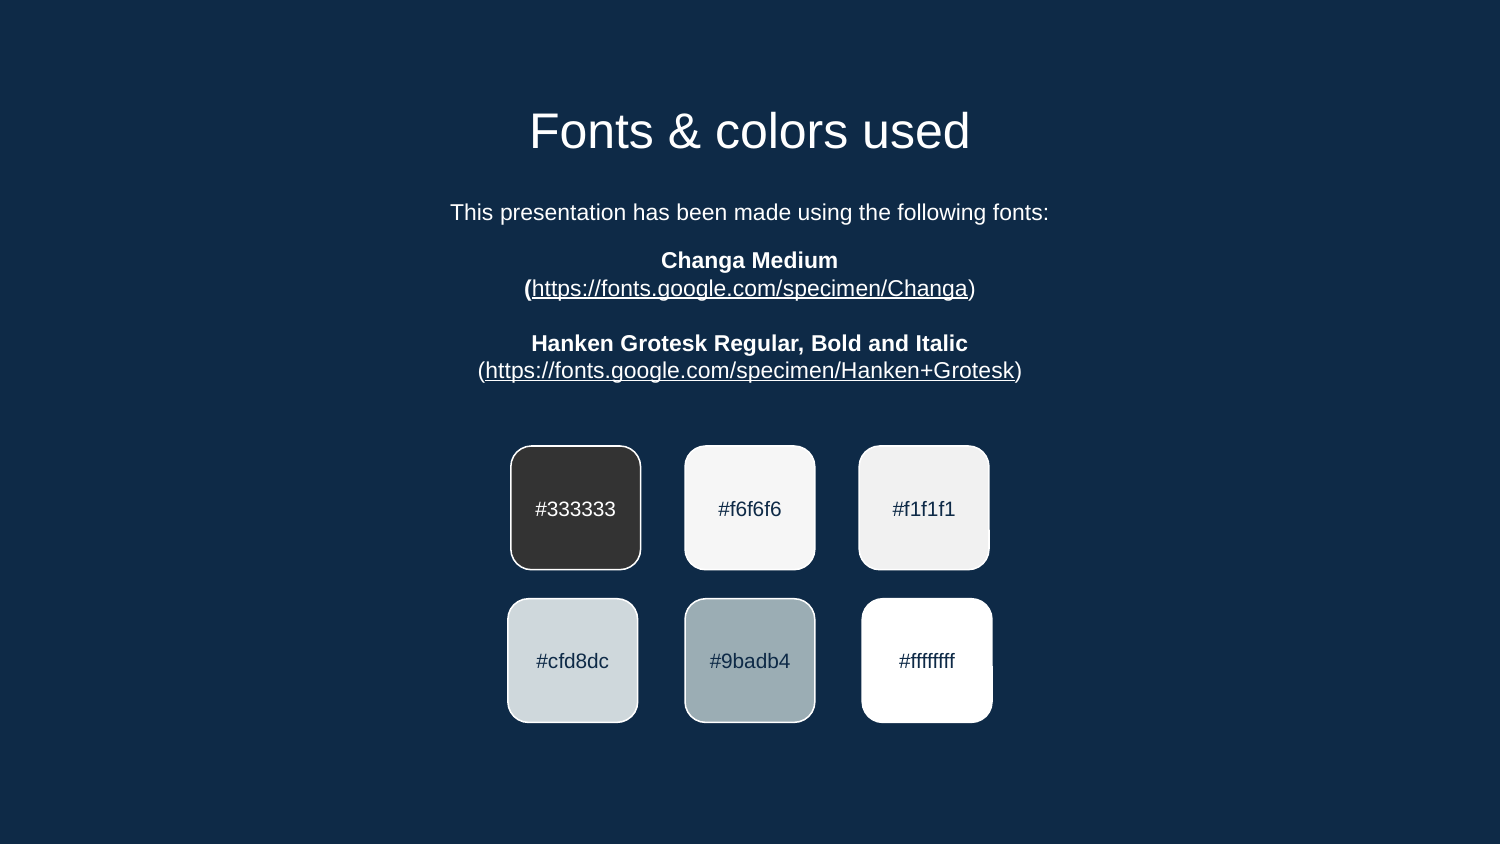

# Fonts & colors used
This presentation has been made using the following fonts:
Changa Medium
(https://fonts.google.com/specimen/Changa)

Hanken Grotesk Regular, Bold and Italic
(https://fonts.google.com/specimen/Hanken+Grotesk)

#333333
#f6f6f6
#f1f1f1

#cfd8dc
#9badb4
#ffffffff